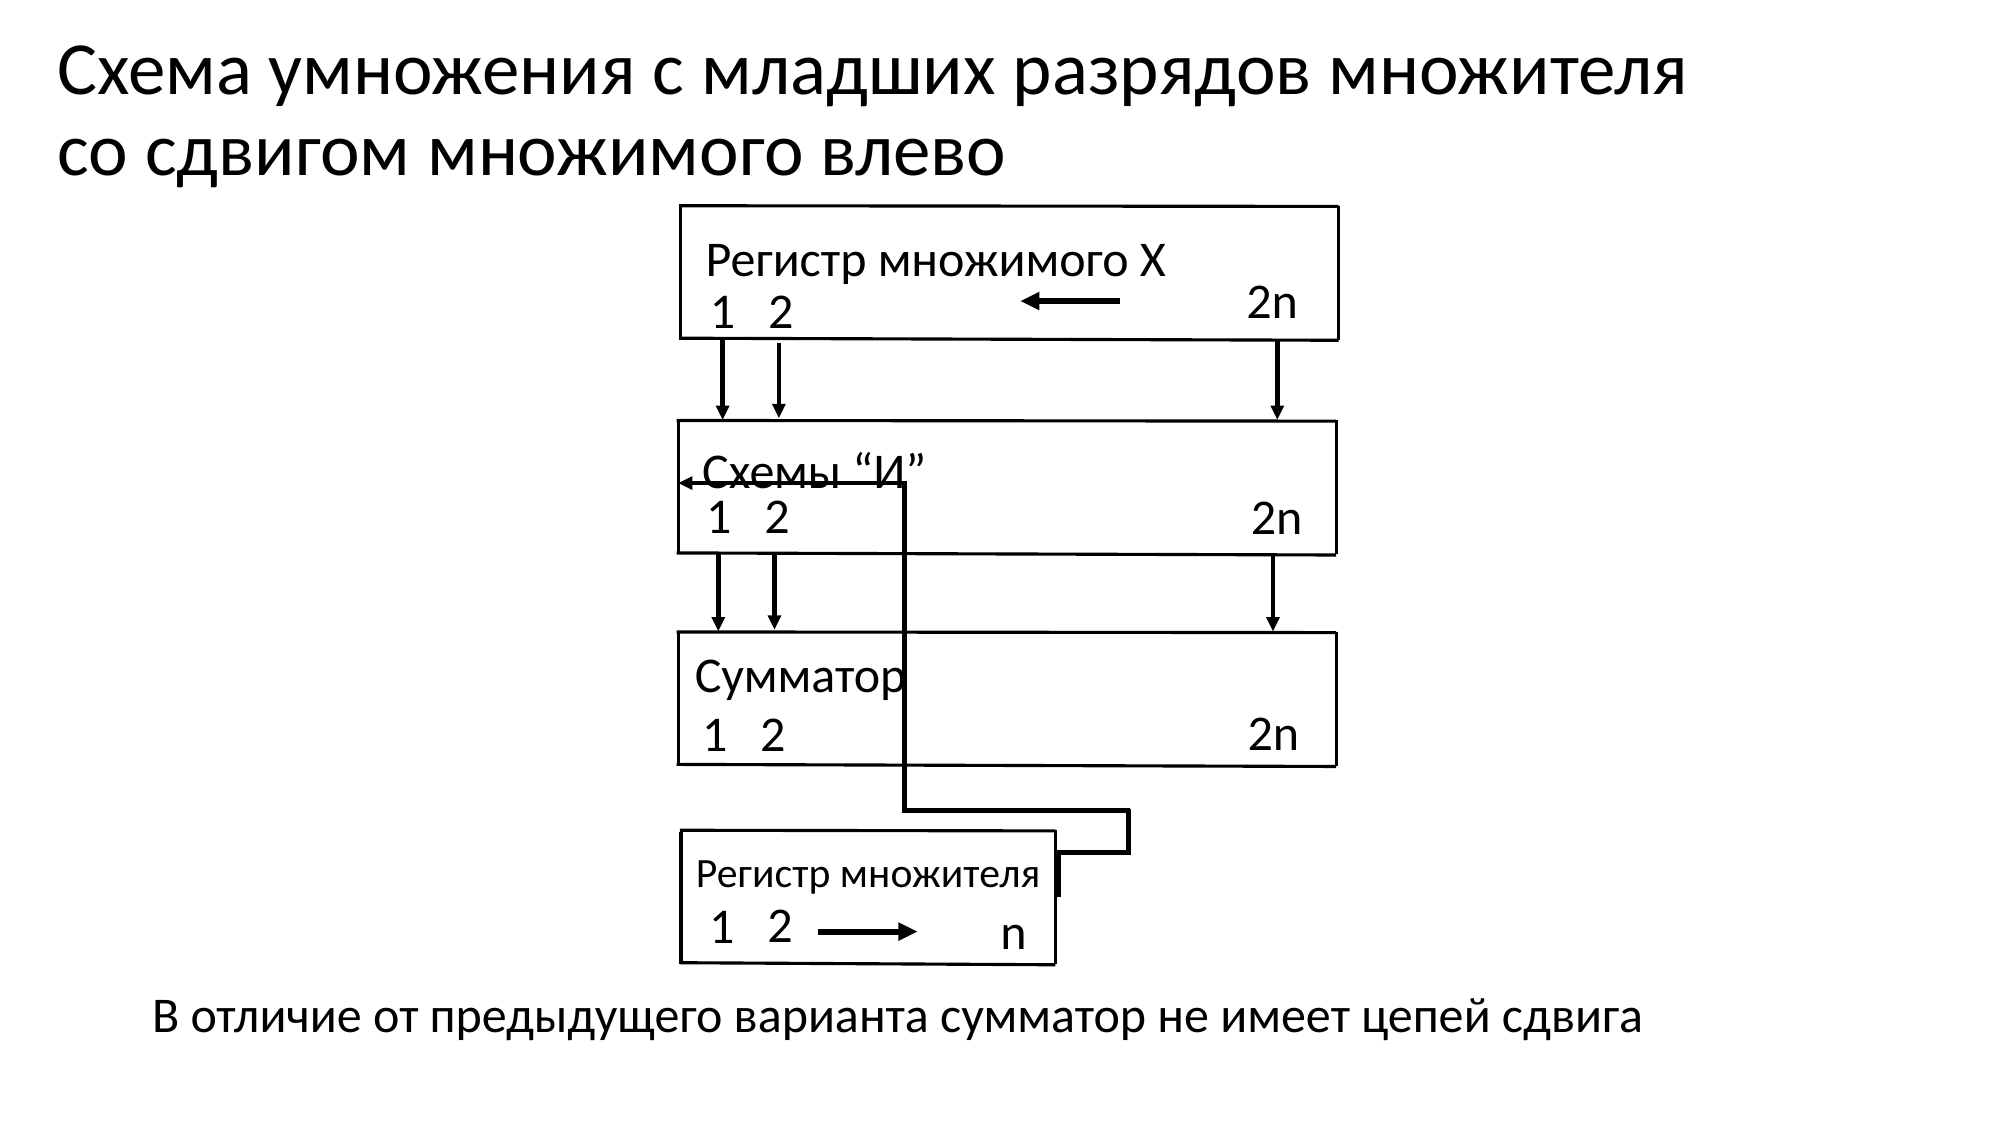

Схема умножения с младших разрядов множителя со сдвигом множимого влево

Регистр множимого Х
2n
2
1
Схемы “И”
2
1
2n
Сумматор
2n
2
1
Регистр множителя
2
1
n
В отличие от предыдущего варианта сумматор не имеет цепей сдвига